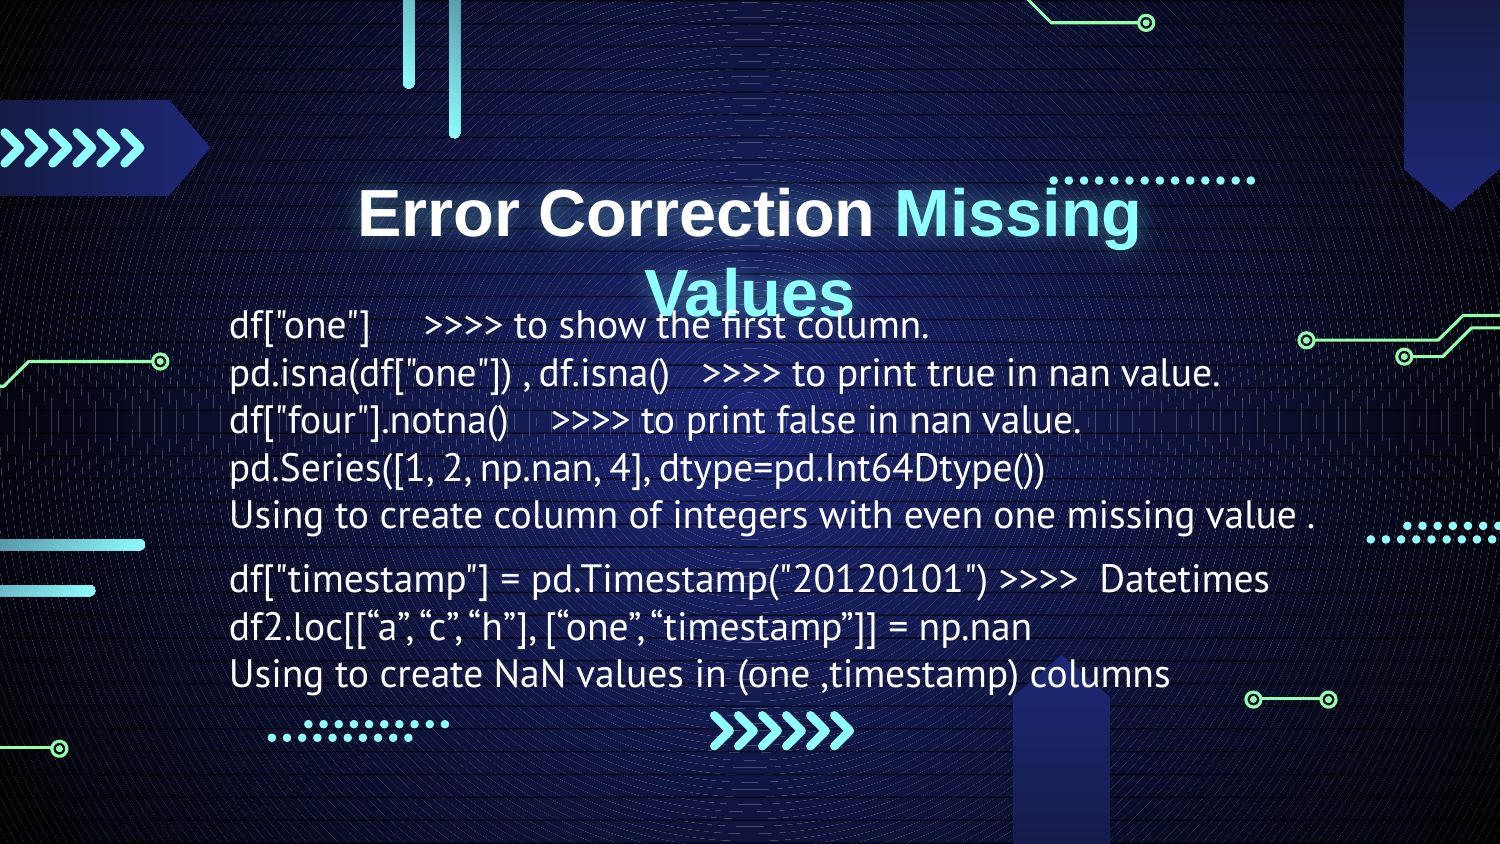

# Error Correction Missing Values
df["one"]     >>>> to show the first column.
pd.isna(df["one"]) , df.isna()   >>>> to print true in nan value.
df["four"].notna()    >>>> to print false in nan value.
pd.Series([1, 2, np.nan, 4], dtype=pd.Int64Dtype())
Using to create column of integers with even one missing value .
df["timestamp"] = pd.Timestamp("20120101") >>>>  Datetimes
df2.loc[[“a”, “c”, “h”], [“one”, “timestamp”]] = np.nan
Using to create NaN values in (one ,timestamp) columns